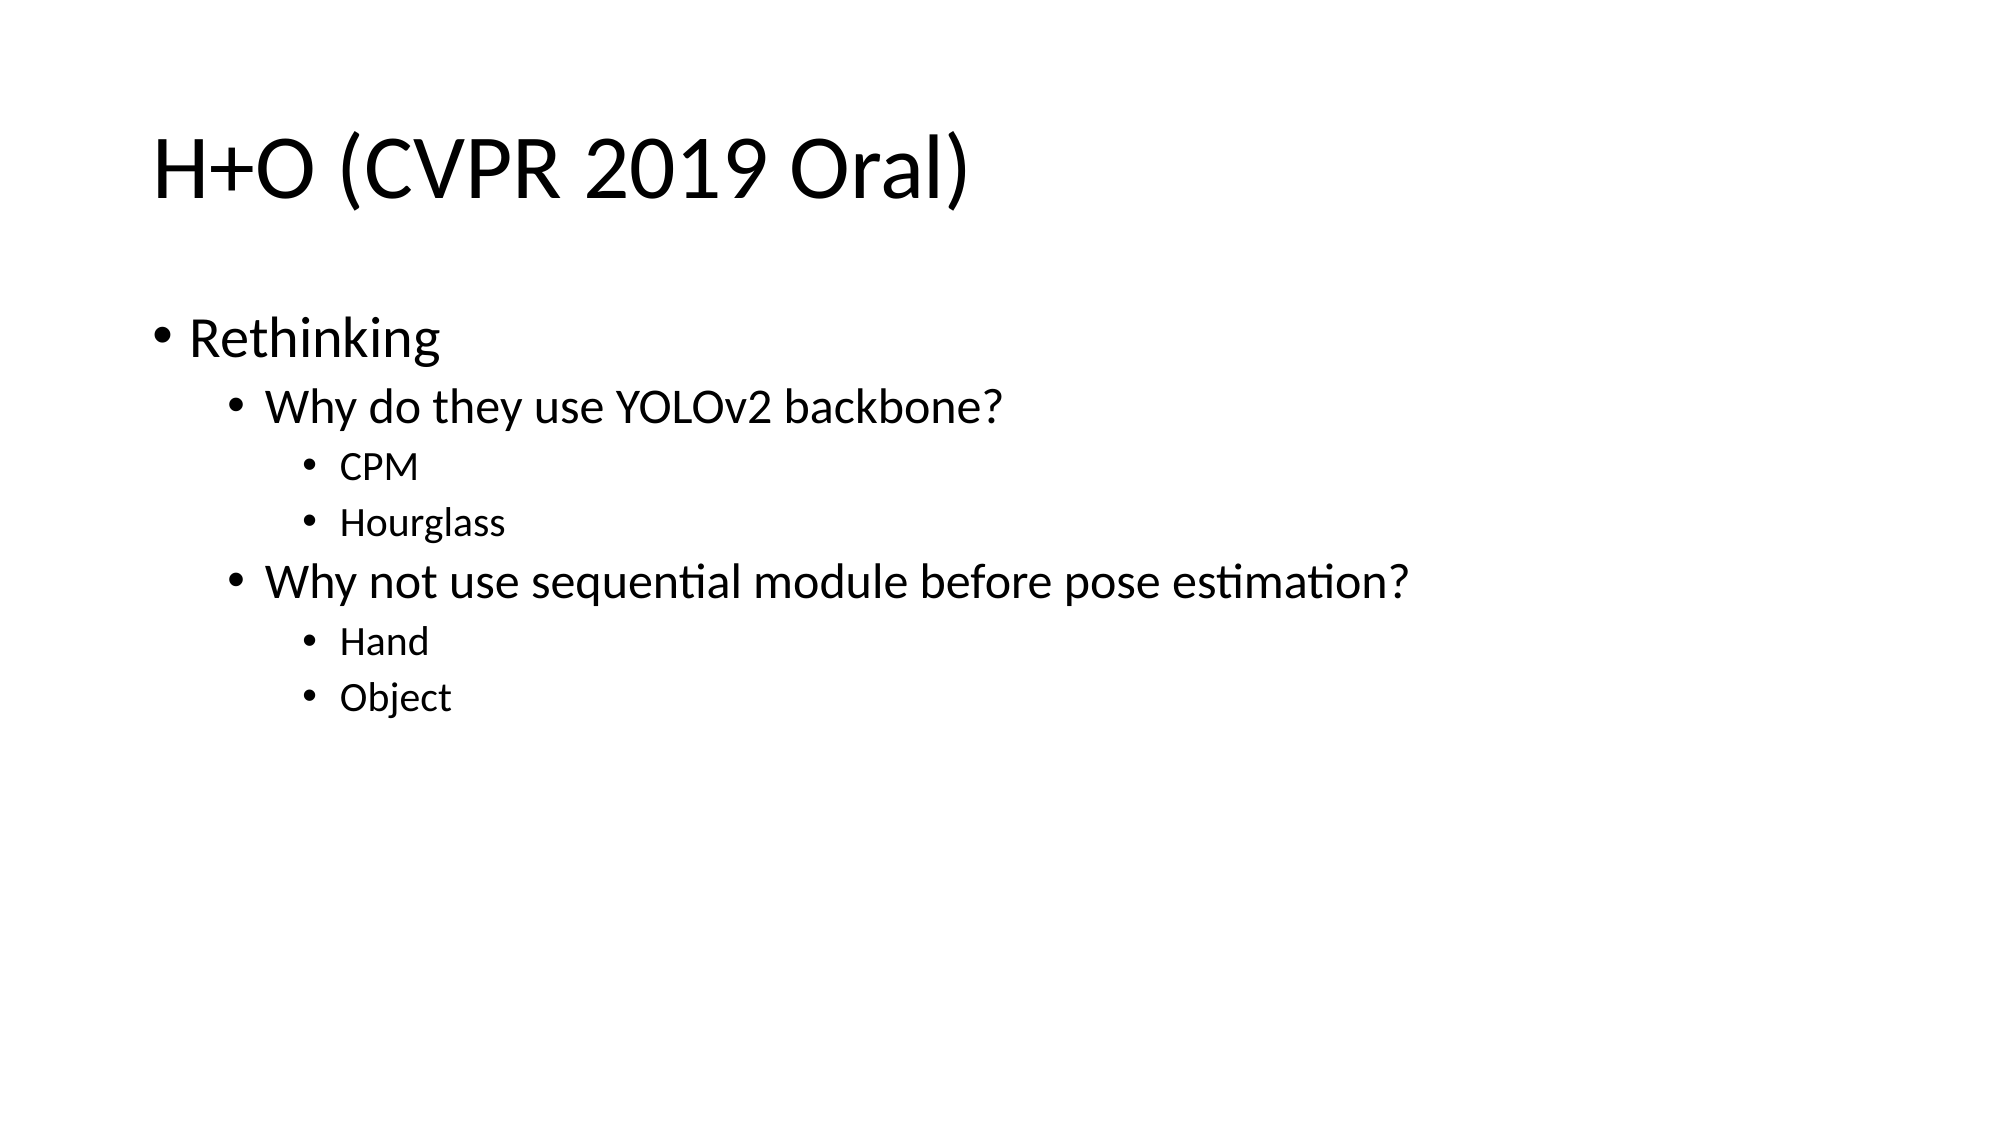

# H+O (CVPR 2019 Oral)
Rethinking
Why do they use YOLOv2 backbone?
CPM
Hourglass
Why not use sequential module before pose estimation?
Hand
Object